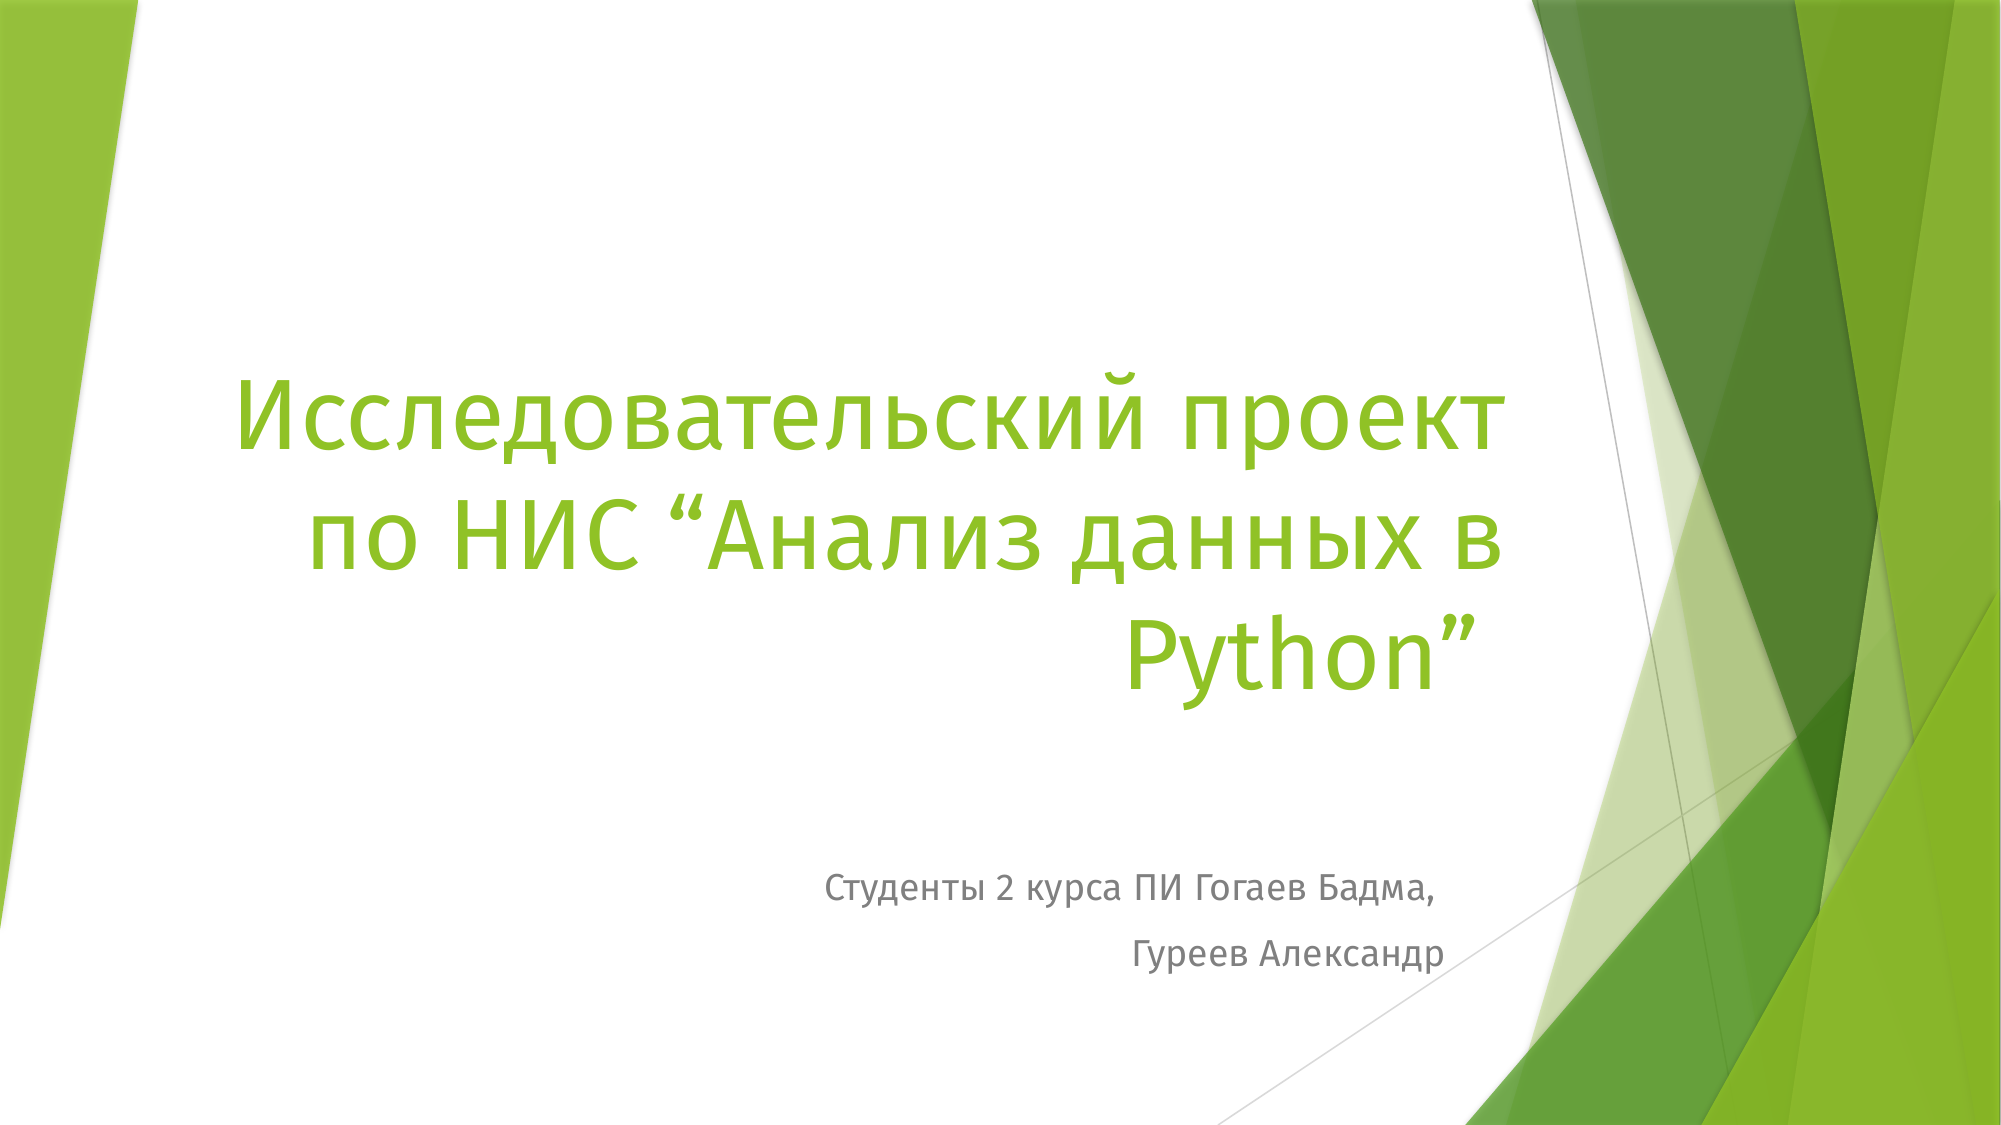

# Исследовательский проект по НИС “Анализ данных в Python”
Студенты 2 курса ПИ Гогаев Бадма,
Гуреев Александр